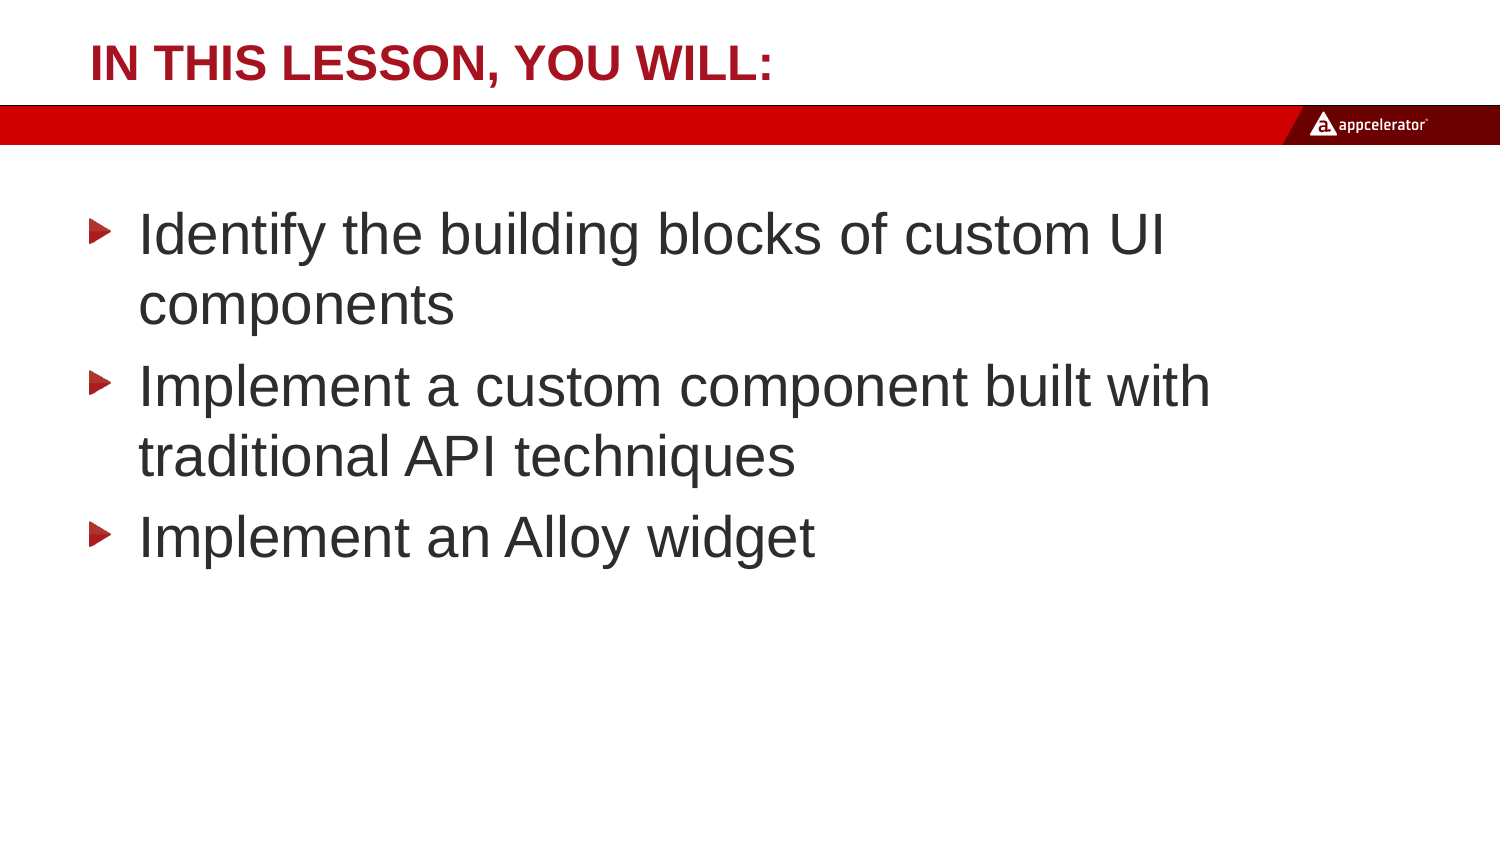

# In this lesson, you will:
Identify the building blocks of custom UI components
Implement a custom component built with traditional API techniques
Implement an Alloy widget